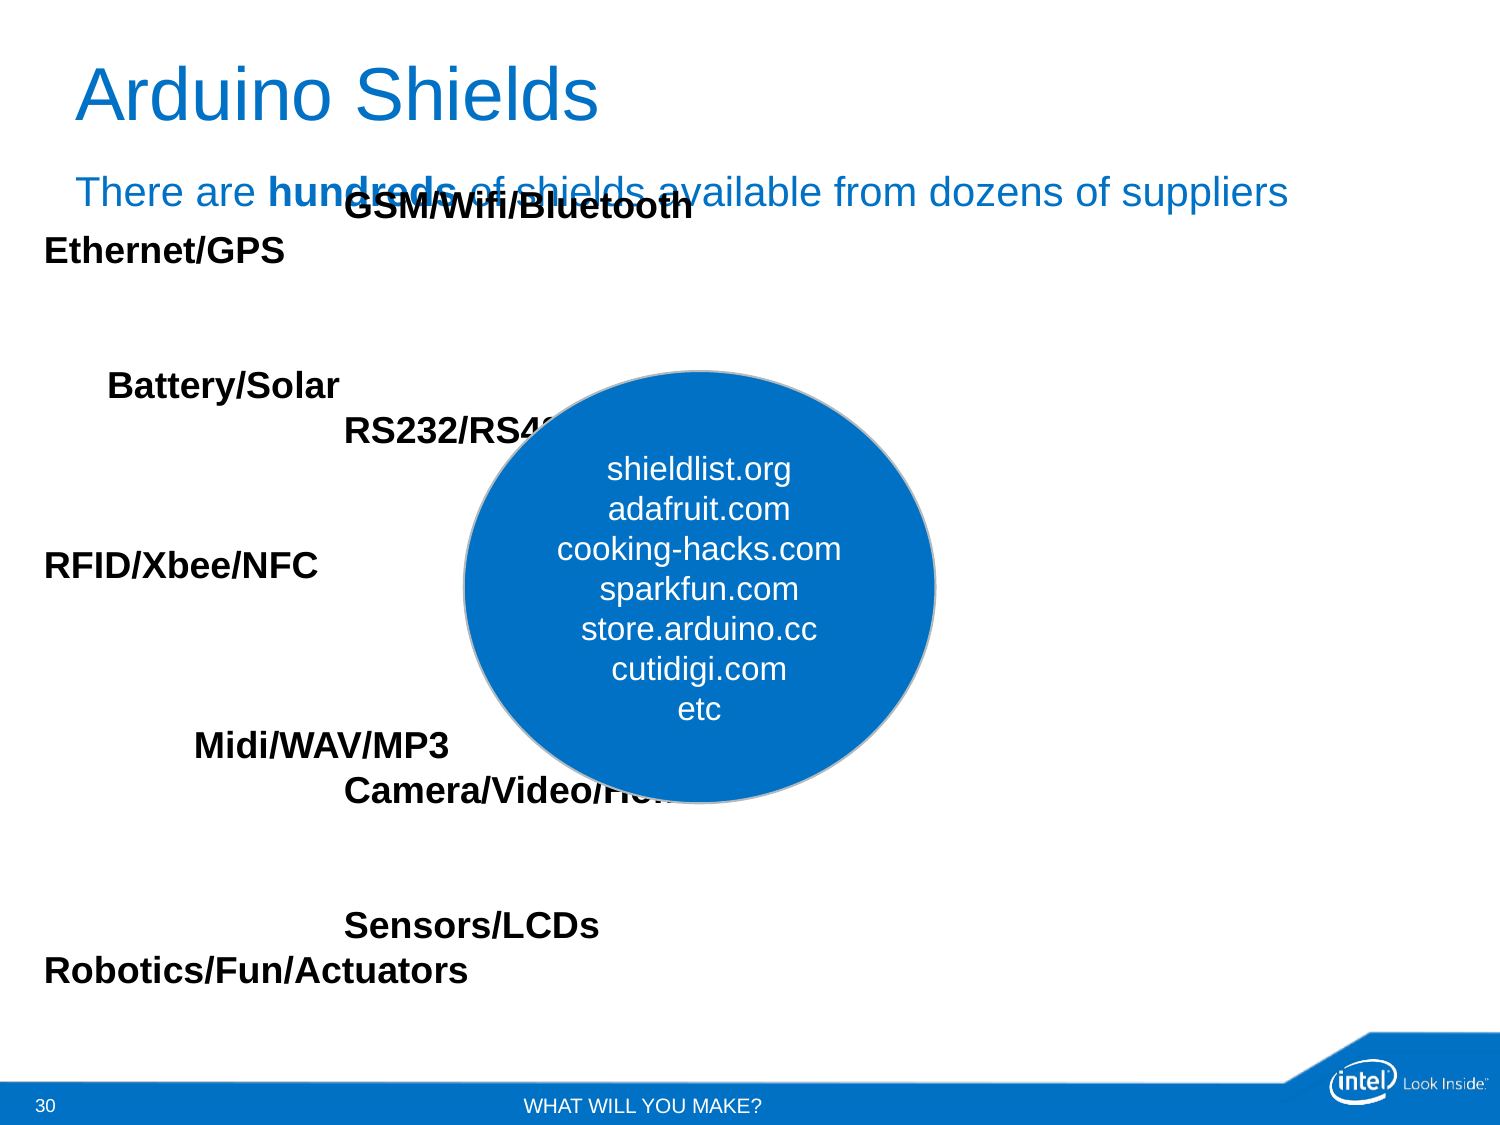

# Arduino Shields
There are hundreds of shields available from dozens of suppliers
		GSM/Wifi/Bluetooth					Ethernet/GPS

      Battery/Solar										RS232/RS485

RFID/Xbee/NFC											SD/EEPROM

	Midi/WAV/MP3									Camera/Video/Home

		Sensors/LCDs						Robotics/Fun/Actuators

shieldlist.org
adafruit.com
cooking-hacks.com
sparkfun.com
store.arduino.cc
cutidigi.com
etc